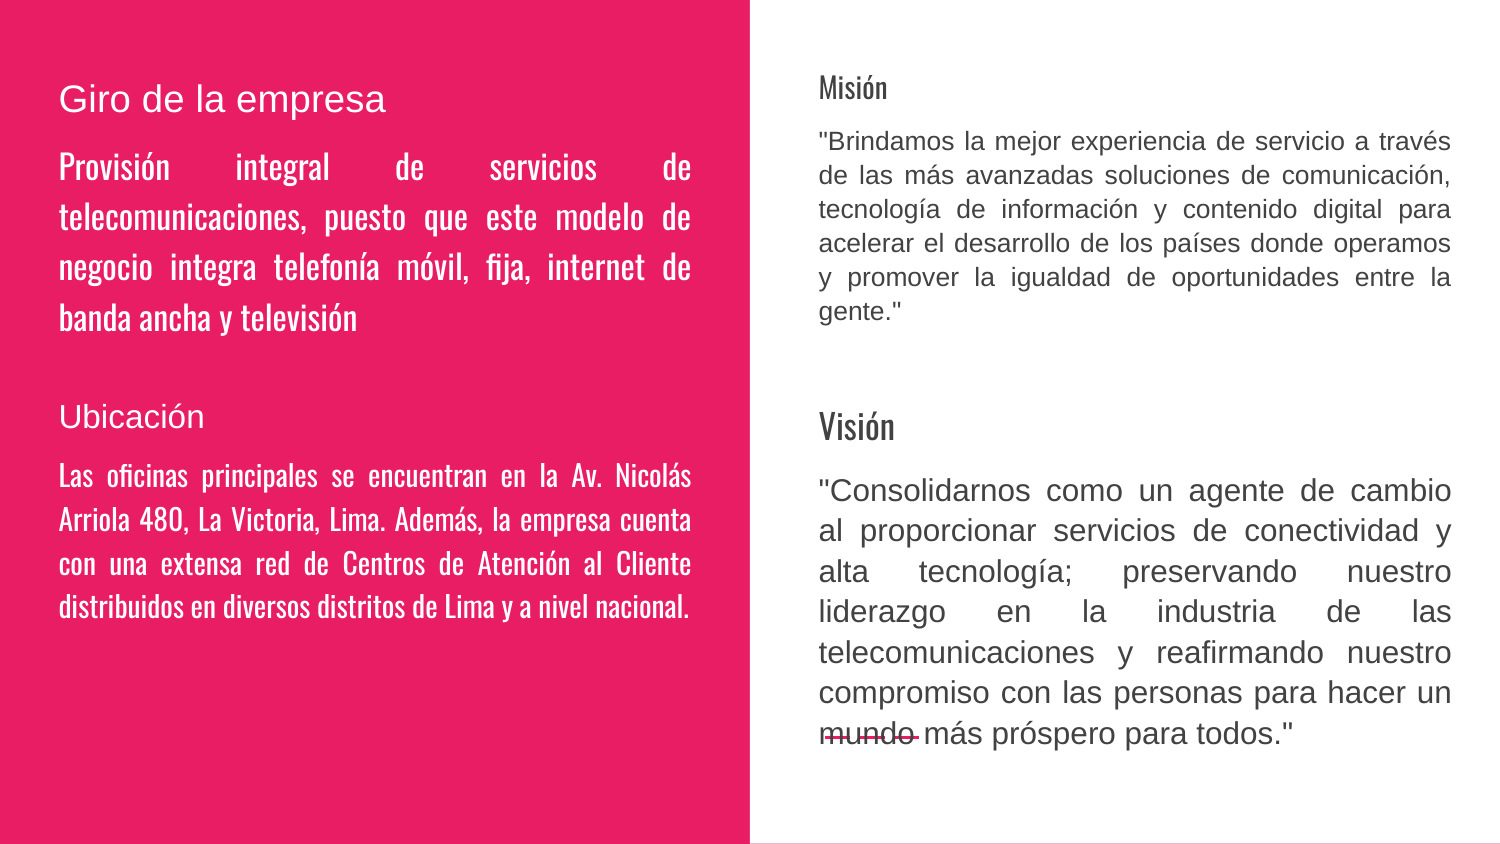

Misión
"Brindamos la mejor experiencia de servicio a través de las más avanzadas soluciones de comunicación, tecnología de información y contenido digital para acelerar el desarrollo de los países donde operamos y promover la igualdad de oportunidades entre la gente."

# Giro de la empresa
Provisión integral de servicios de telecomunicaciones, puesto que este modelo de negocio integra telefonía móvil, fija, internet de banda ancha y televisión

Ubicación
Las oficinas principales se encuentran en la Av. Nicolás Arriola 480, La Victoria, Lima. Además, la empresa cuenta con una extensa red de Centros de Atención al Cliente distribuidos en diversos distritos de Lima y a nivel nacional.

Visión
"Consolidarnos como un agente de cambio al proporcionar servicios de conectividad y alta tecnología; preservando nuestro liderazgo en la industria de las telecomunicaciones y reafirmando nuestro compromiso con las personas para hacer un mundo más próspero para todos."